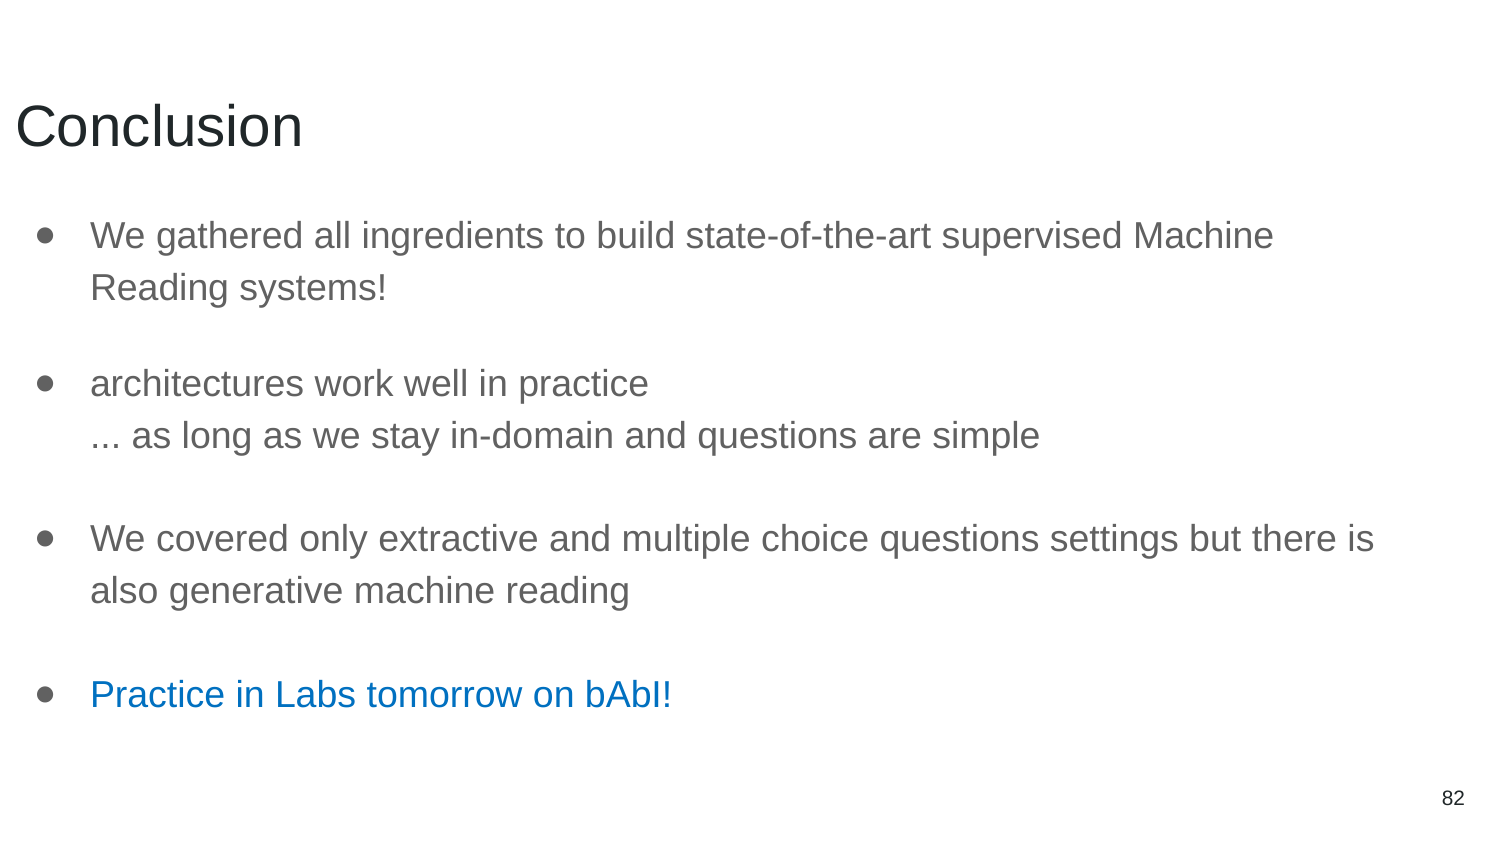

Conclusion
We gathered all ingredients to build state-of-the-art supervised Machine Reading systems!
architectures work well in practice
... as long as we stay in-domain and questions are simple

We covered only extractive and multiple choice questions settings but there is also generative machine reading

Practice in Labs tomorrow on bAbI!
82